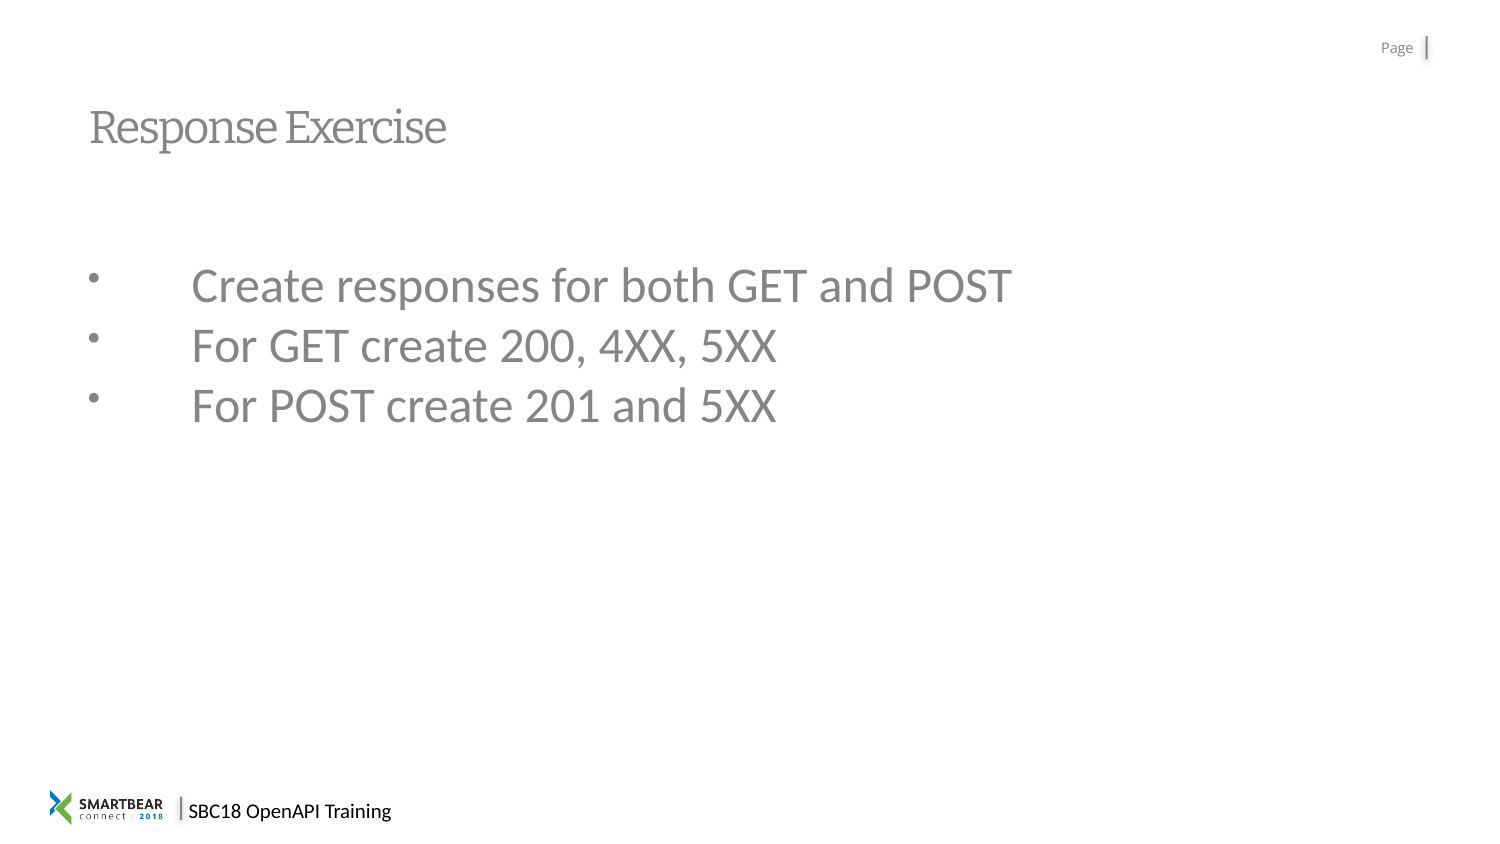

# Response Exercise
Create responses for both GET and POST
For GET create 200, 4XX, 5XX
For POST create 201 and 5XX
SBC18 OpenAPI Training